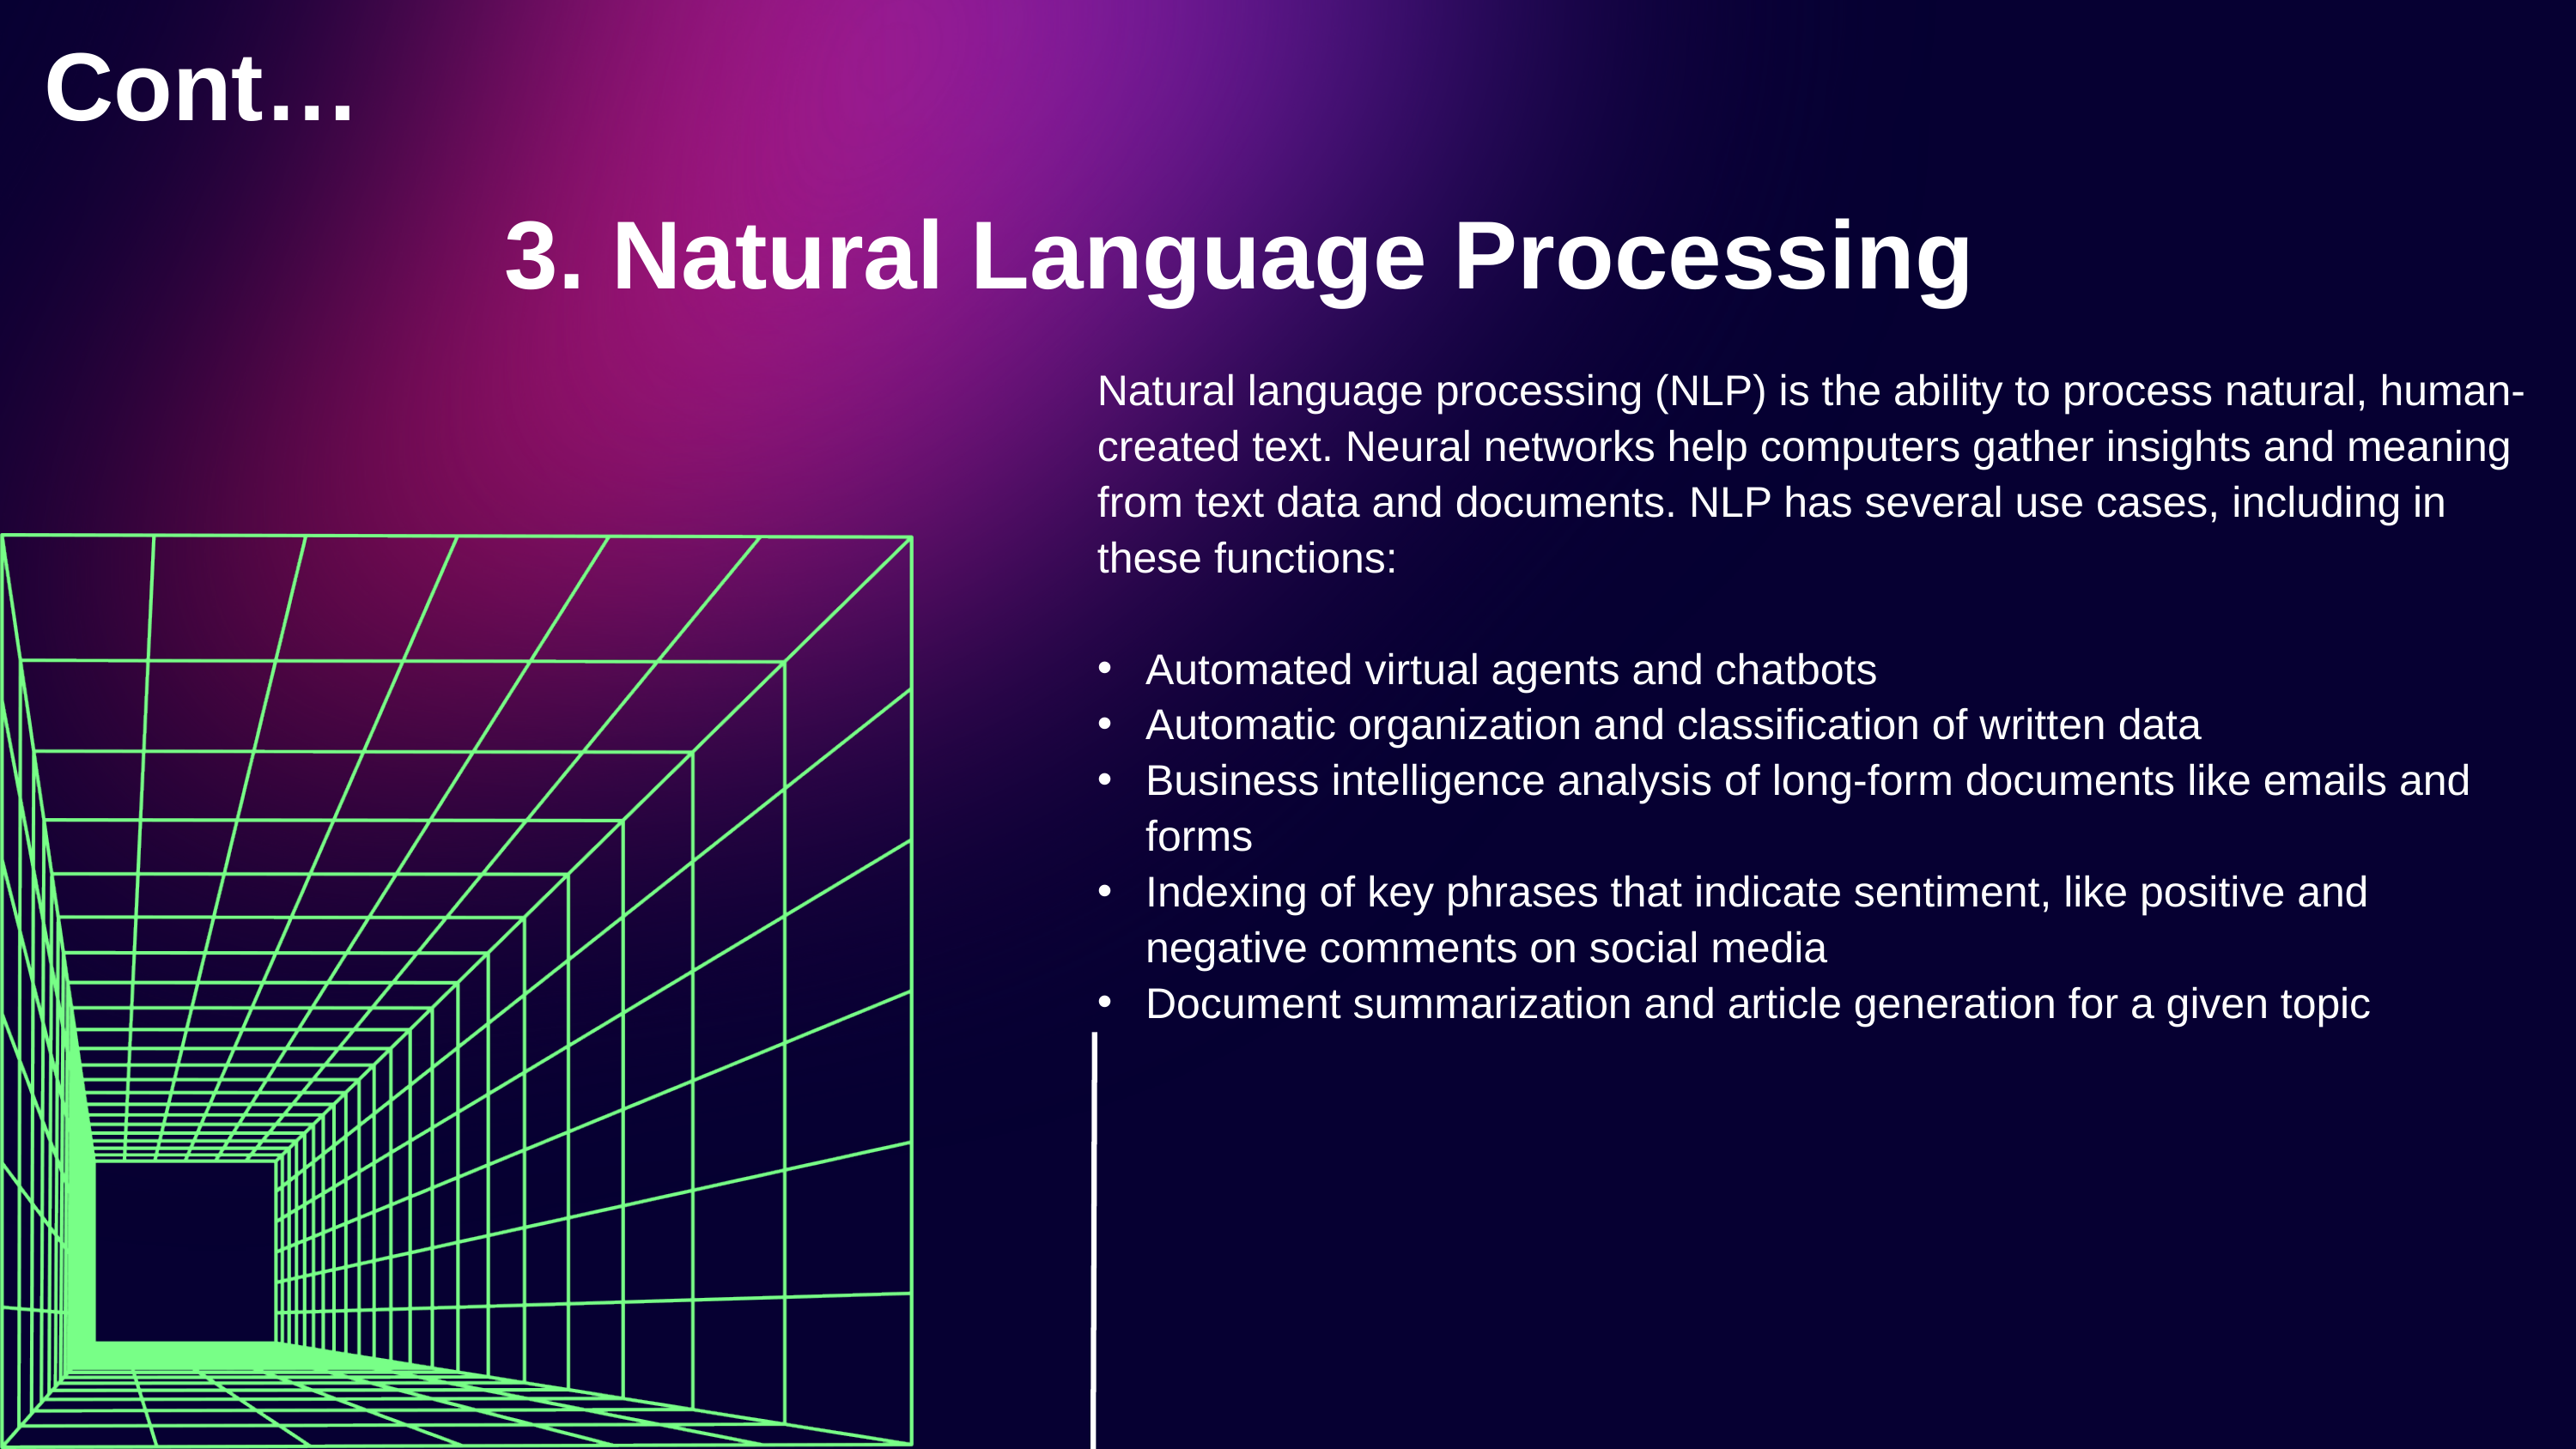

Cont…
3. Natural Language Processing
Natural language processing (NLP) is the ability to process natural, human-created text. Neural networks help computers gather insights and meaning from text data and documents. NLP has several use cases, including in these functions:

Automated virtual agents and chatbots
Automatic organization and classification of written data
Business intelligence analysis of long-form documents like emails and forms
Indexing of key phrases that indicate sentiment, like positive and negative comments on social media
Document summarization and article generation for a given topic